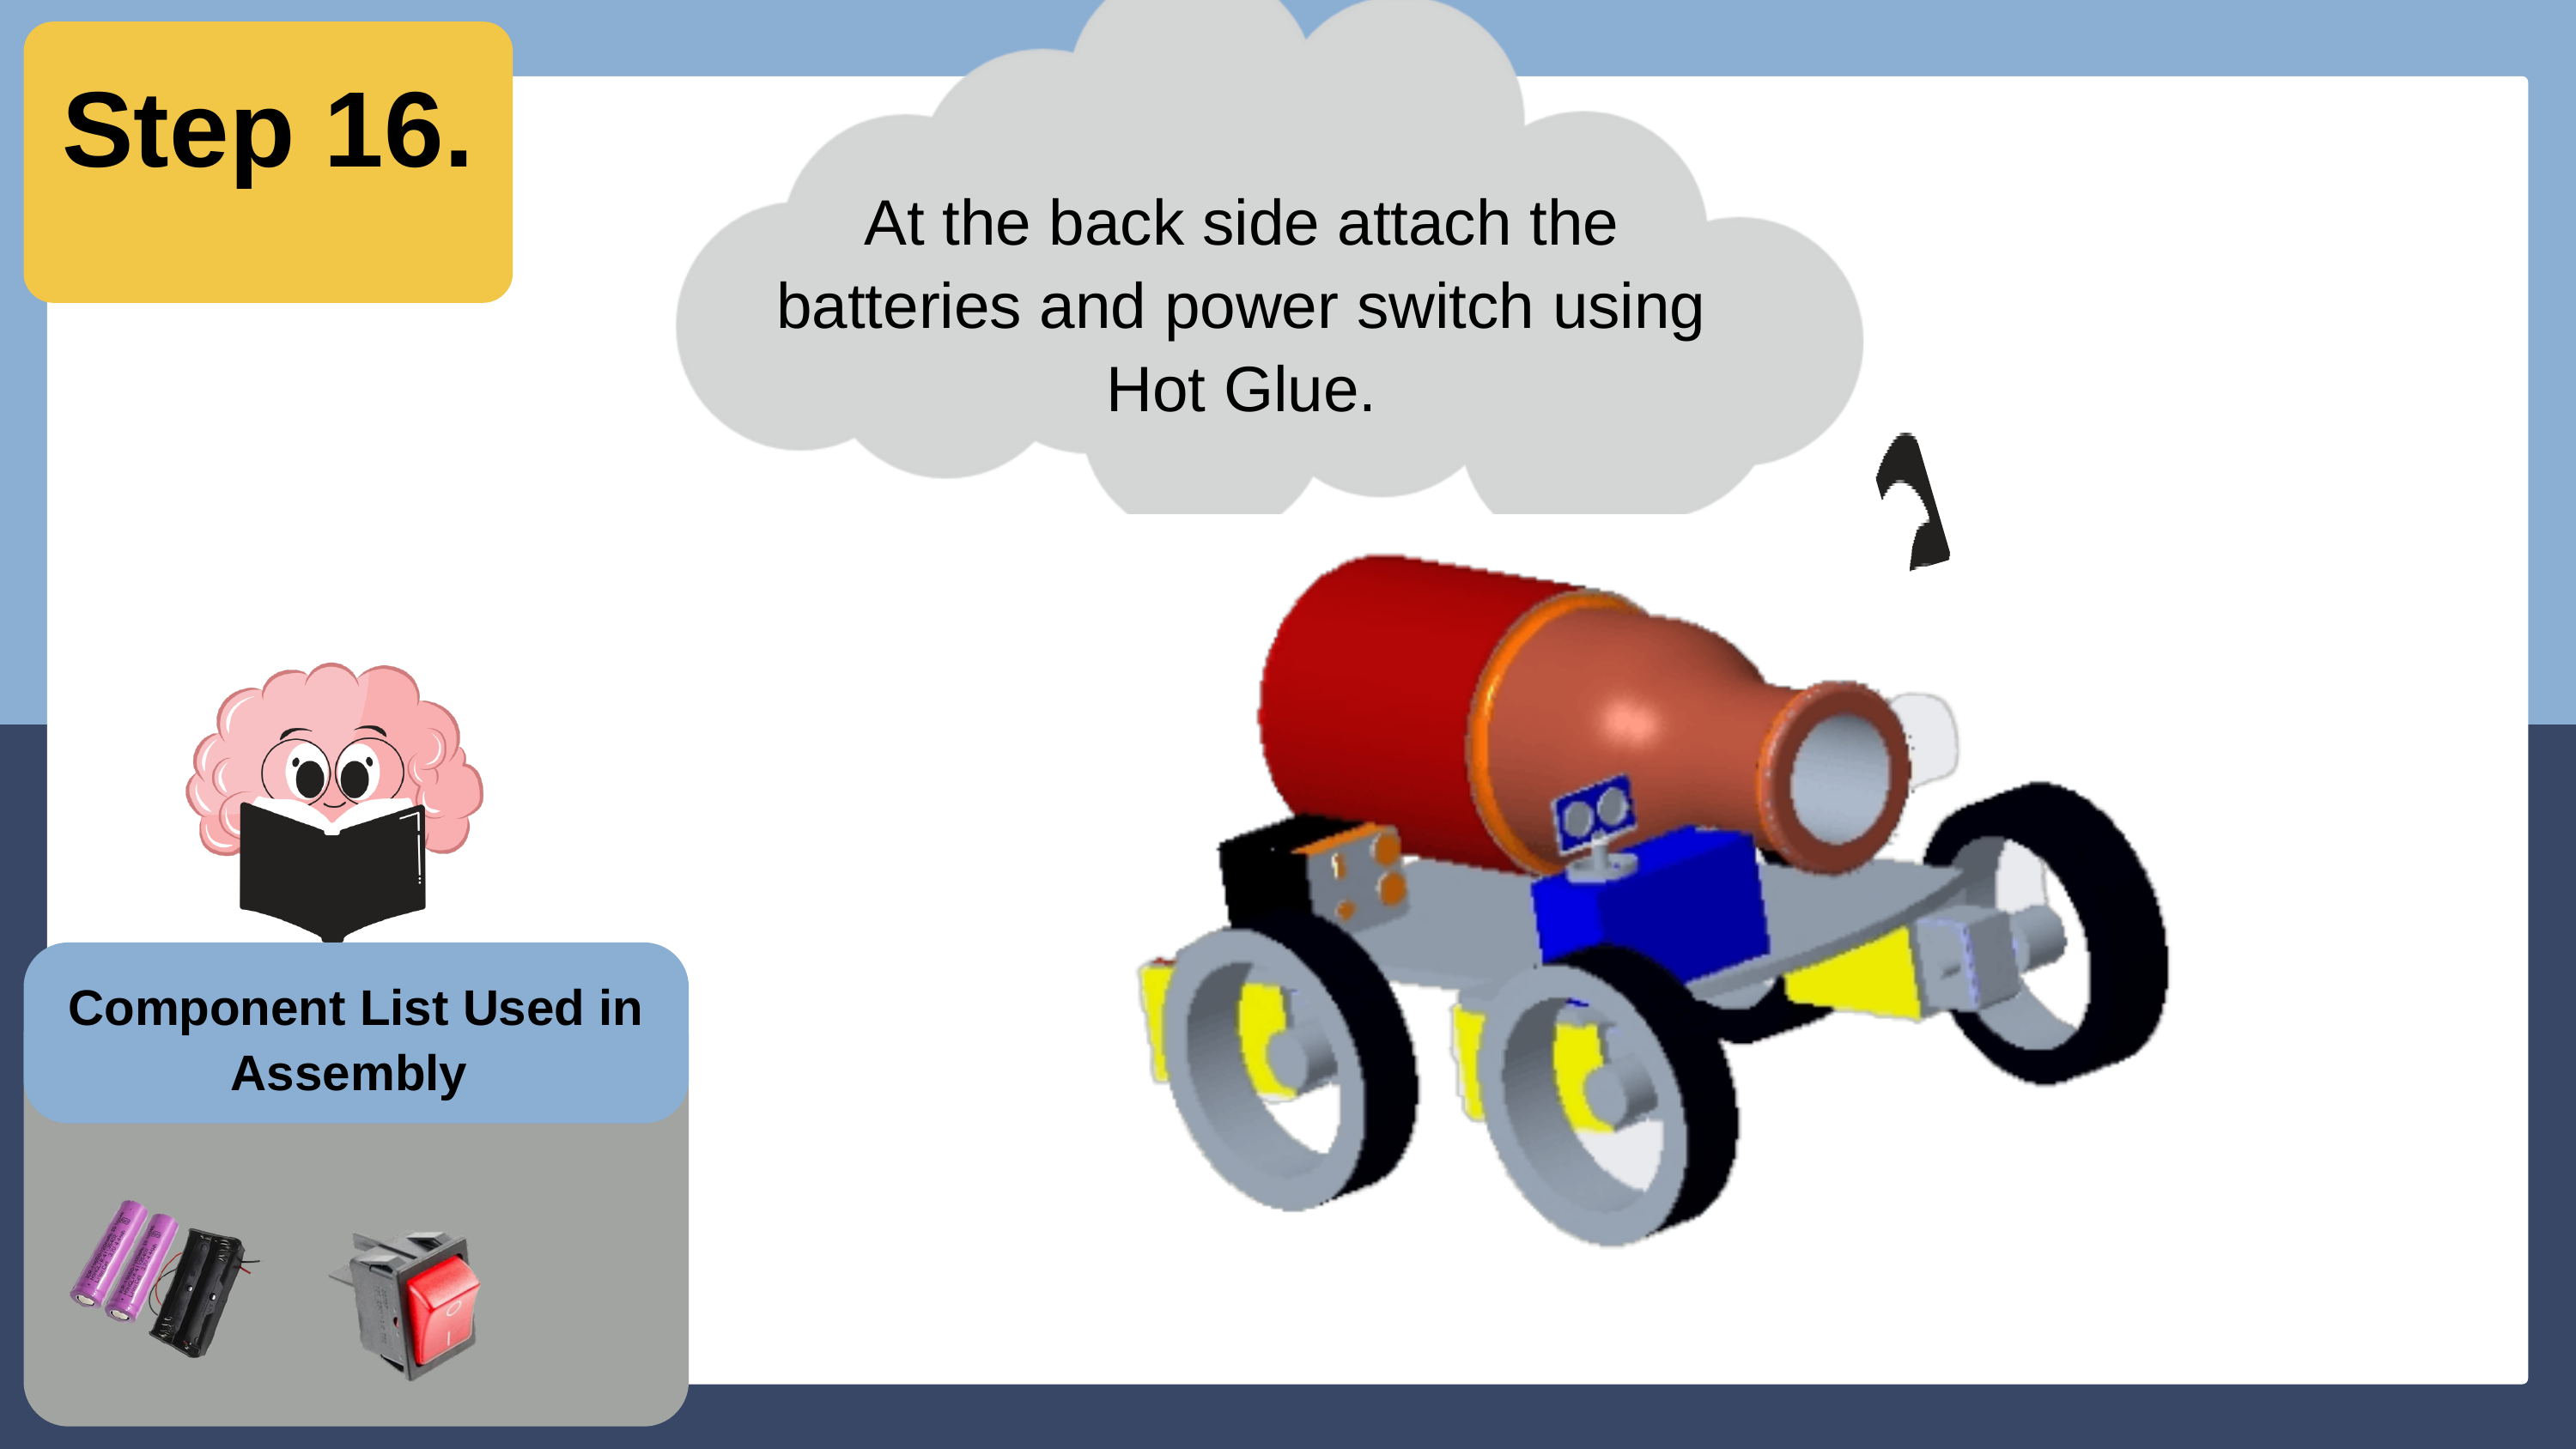

Step 16.

At the back side attach the batteries and power switch using Hot Glue.

Component List Used in Assembly